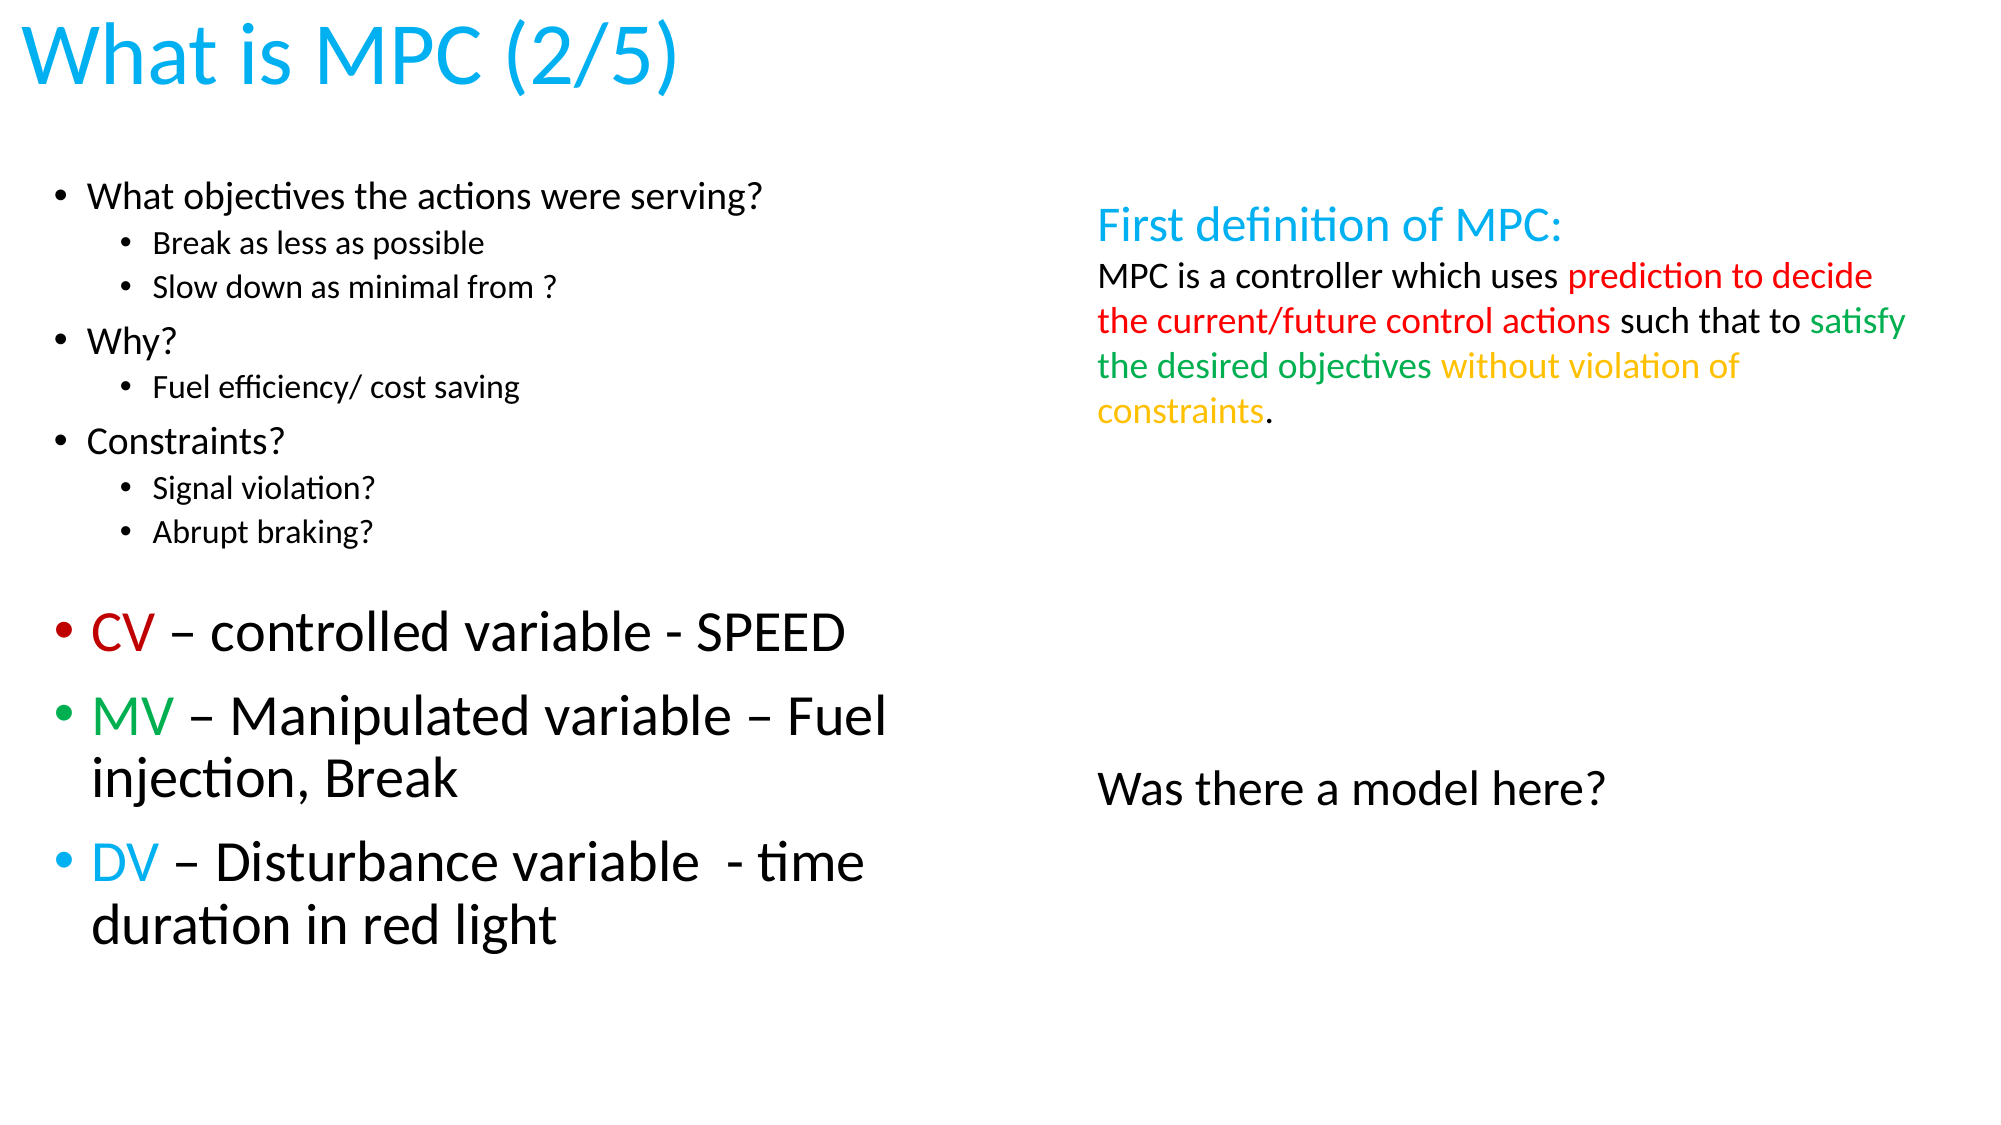

# What is MPC (2/5)
What objectives the actions were serving?
Break as less as possible
Slow down as minimal from ?
Why?
Fuel efficiency/ cost saving
Constraints?
Signal violation?
Abrupt braking?

First definition of MPC:
MPC is a controller which uses prediction to decide the current/future control actions such that to satisfy the desired objectives without violation of constraints.
CV – controlled variable - SPEED
MV – Manipulated variable – Fuel injection, Break
DV – Disturbance variable  - time duration in red light

Was there a model here?